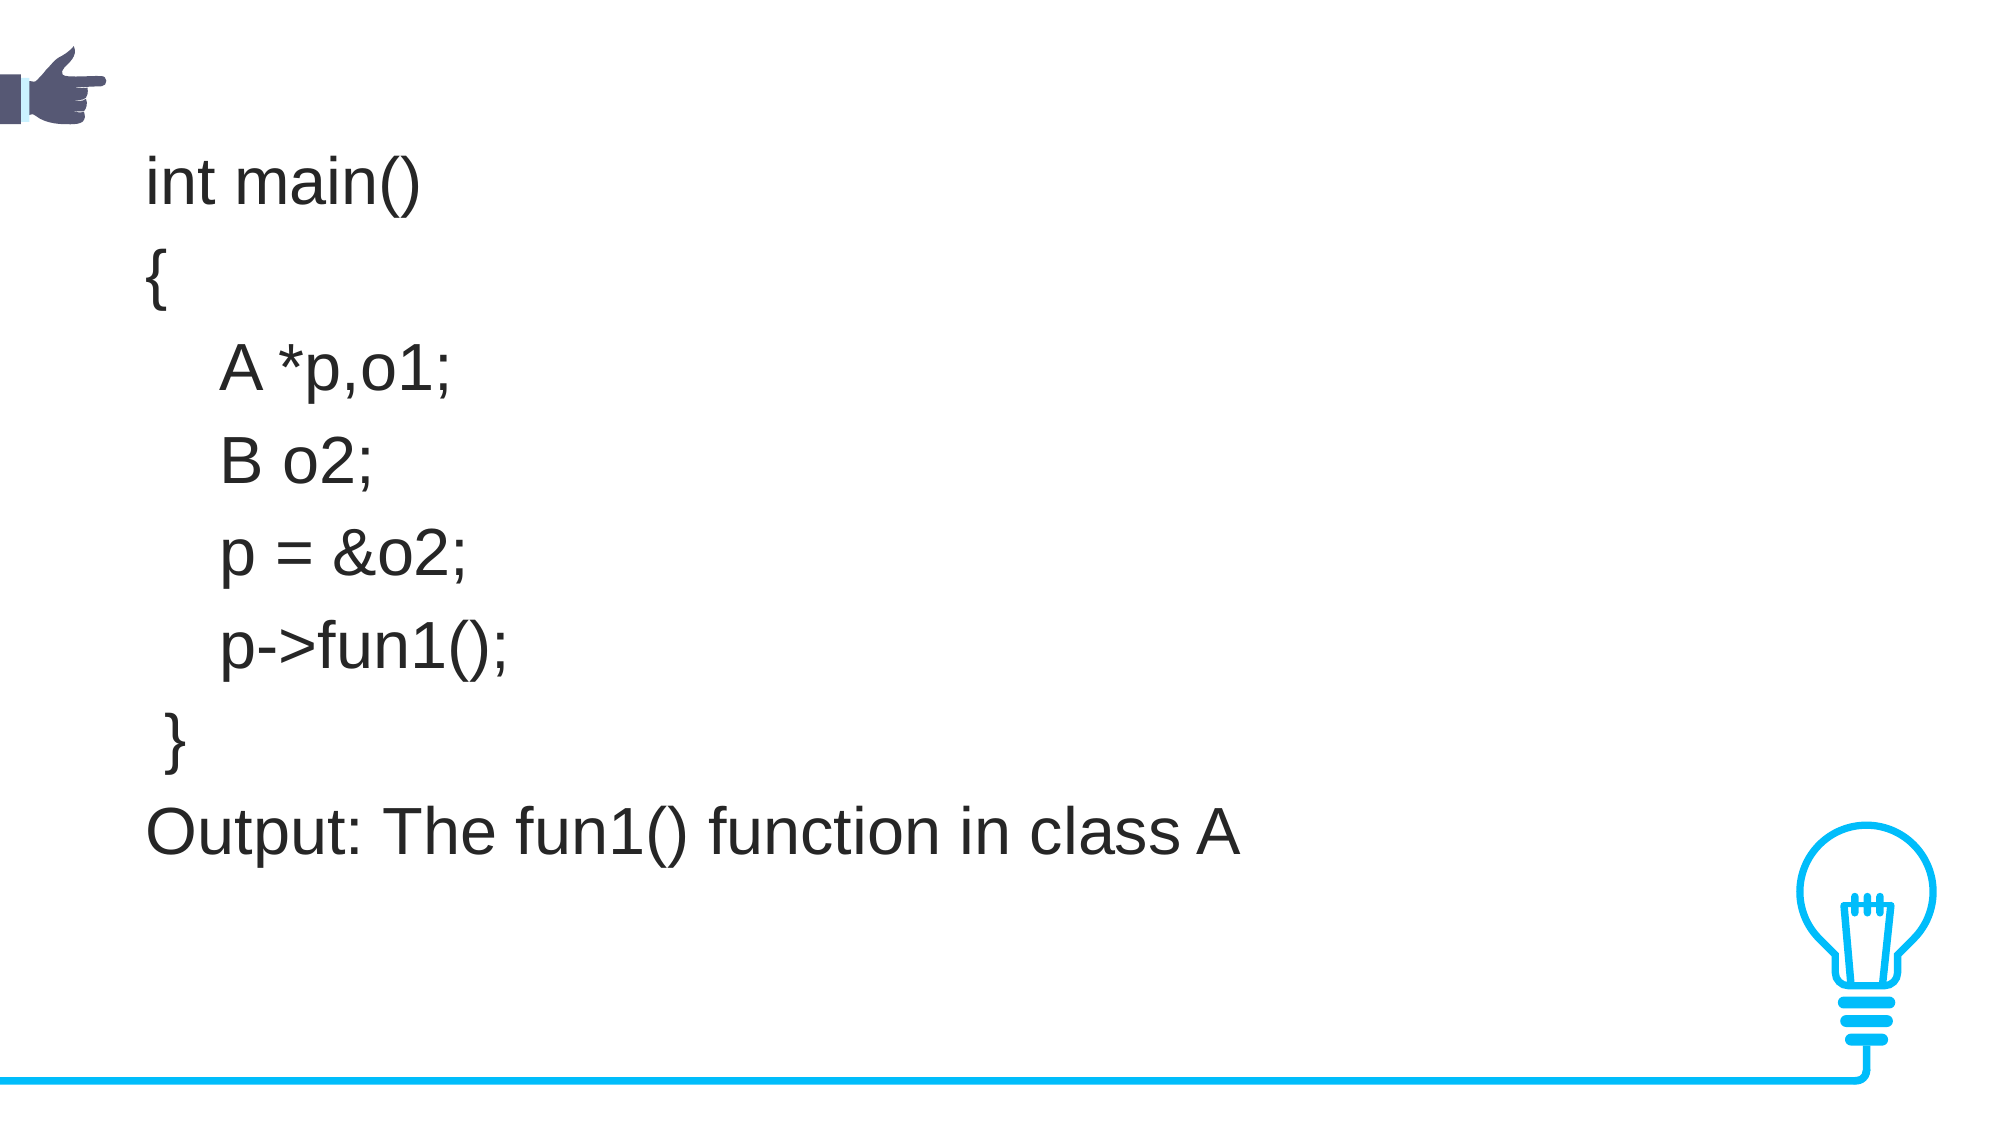

int main()
{
    A *p,o1;
    B o2;
    p = &o2;
    p->fun1();
 }
Output: The fun1() function in class A